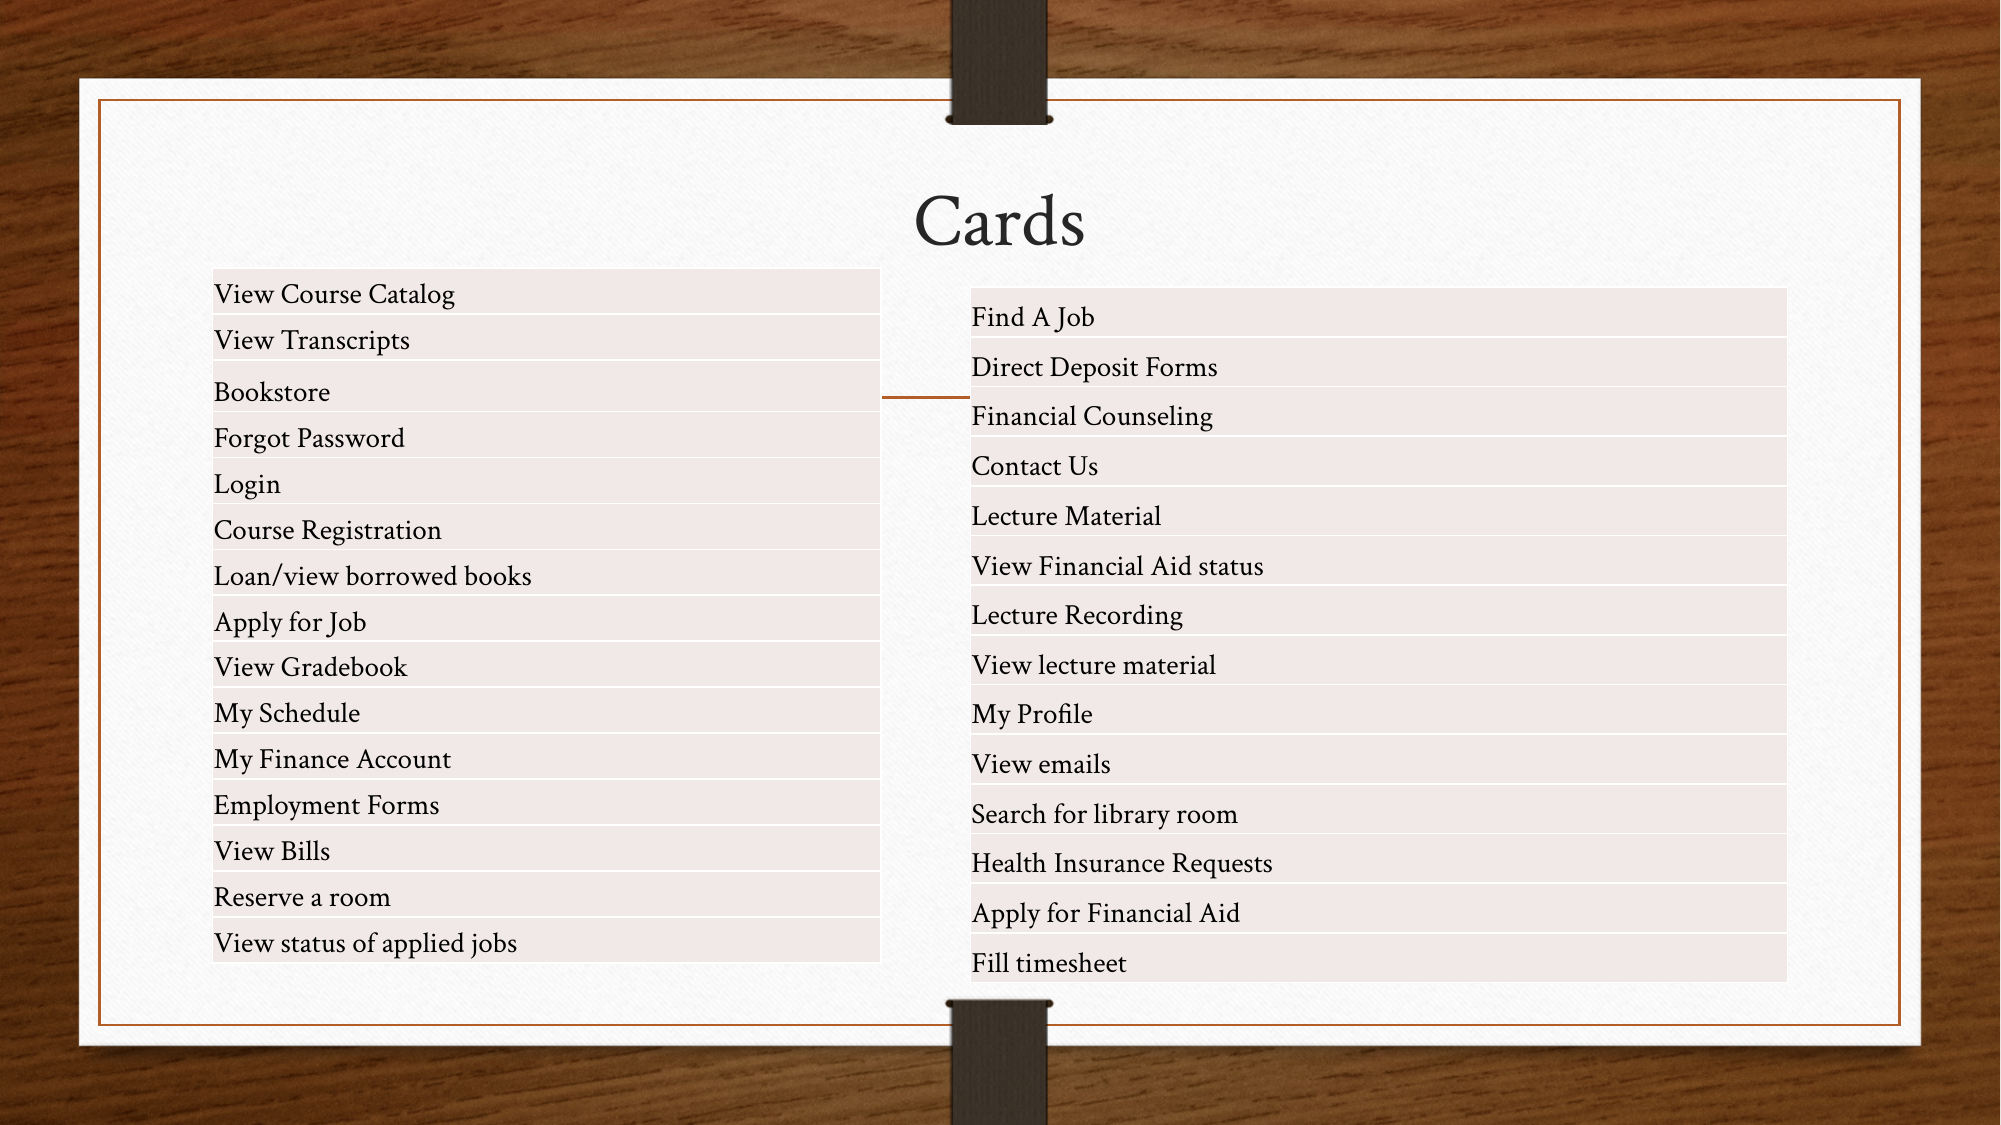

# Cards
| View Course Catalog |
| --- |
| View Transcripts |
| Bookstore |
| Forgot Password |
| Login |
| Course Registration |
| Loan/view borrowed books |
| Apply for Job |
| View Gradebook |
| My Schedule |
| My Finance Account |
| Employment Forms |
| View Bills |
| Reserve a room |
| View status of applied jobs |
| Find A Job |
| --- |
| Direct Deposit Forms |
| Financial Counseling |
| Contact Us |
| Lecture Material |
| View Financial Aid status |
| Lecture Recording |
| View lecture material |
| My Profile |
| View emails |
| Search for library room |
| Health Insurance Requests |
| Apply for Financial Aid |
| Fill timesheet |